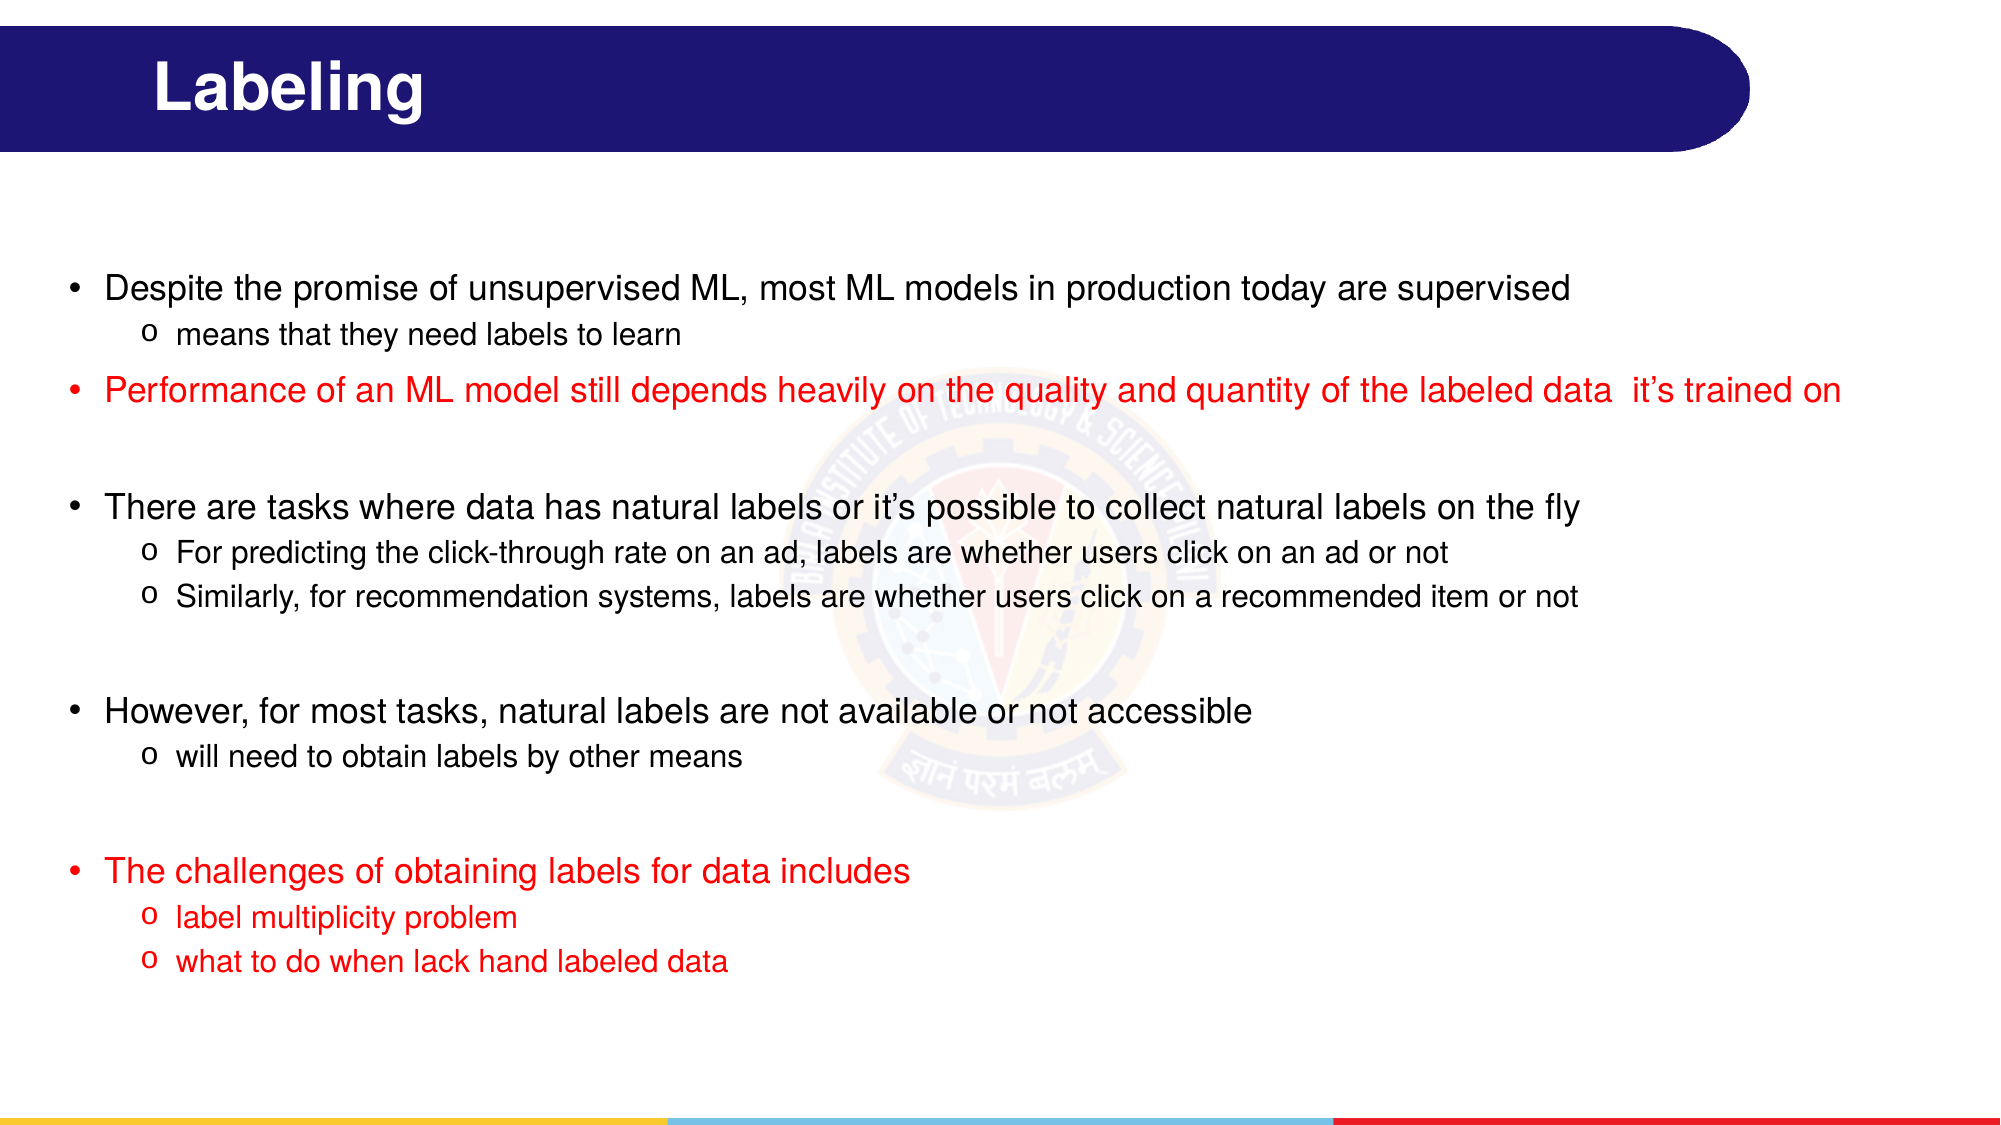

# Labeling

Despite the promise of unsupervised ML, most ML models in production today are supervised
means that they need labels to learn
Performance of an ML model still depends heavily on the quality and quantity of the labeled data  it’s trained on

There are tasks where data has natural labels or it’s possible to collect natural labels on the fly
For predicting the click-through rate on an ad, labels are whether users click on an ad or not
Similarly, for recommendation systems, labels are whether users click on a recommended item or not

However, for most tasks, natural labels are not available or not accessible
will need to obtain labels by other means

The challenges of obtaining labels for data includes
label multiplicity problem
what to do when lack hand labeled data